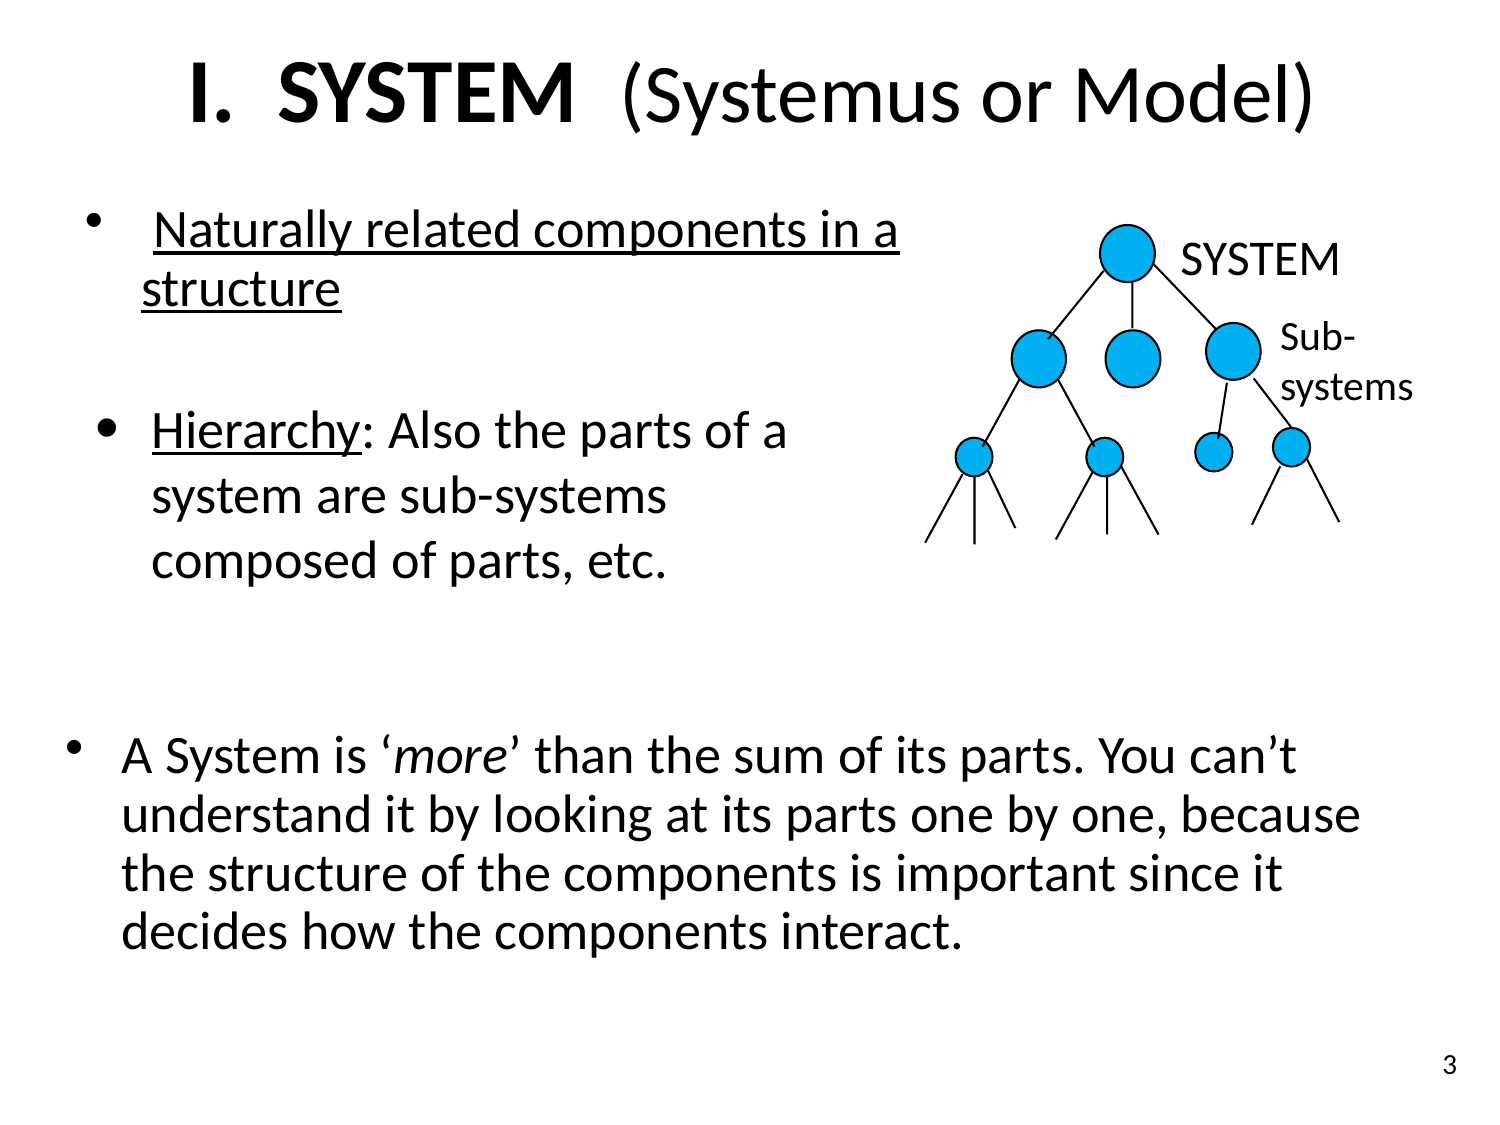

I.  SYSTEM  (Systemus or Model)
 Naturally related components in a structure

SYSTEM

Sub-systems

Hierarchy: Also the parts of a system are sub-systems composed of parts, etc.
A System is ‘more’ than the sum of its parts. You can’t understand it by looking at its parts one by one, because the structure of the components is important since it decides how the components interact.
3